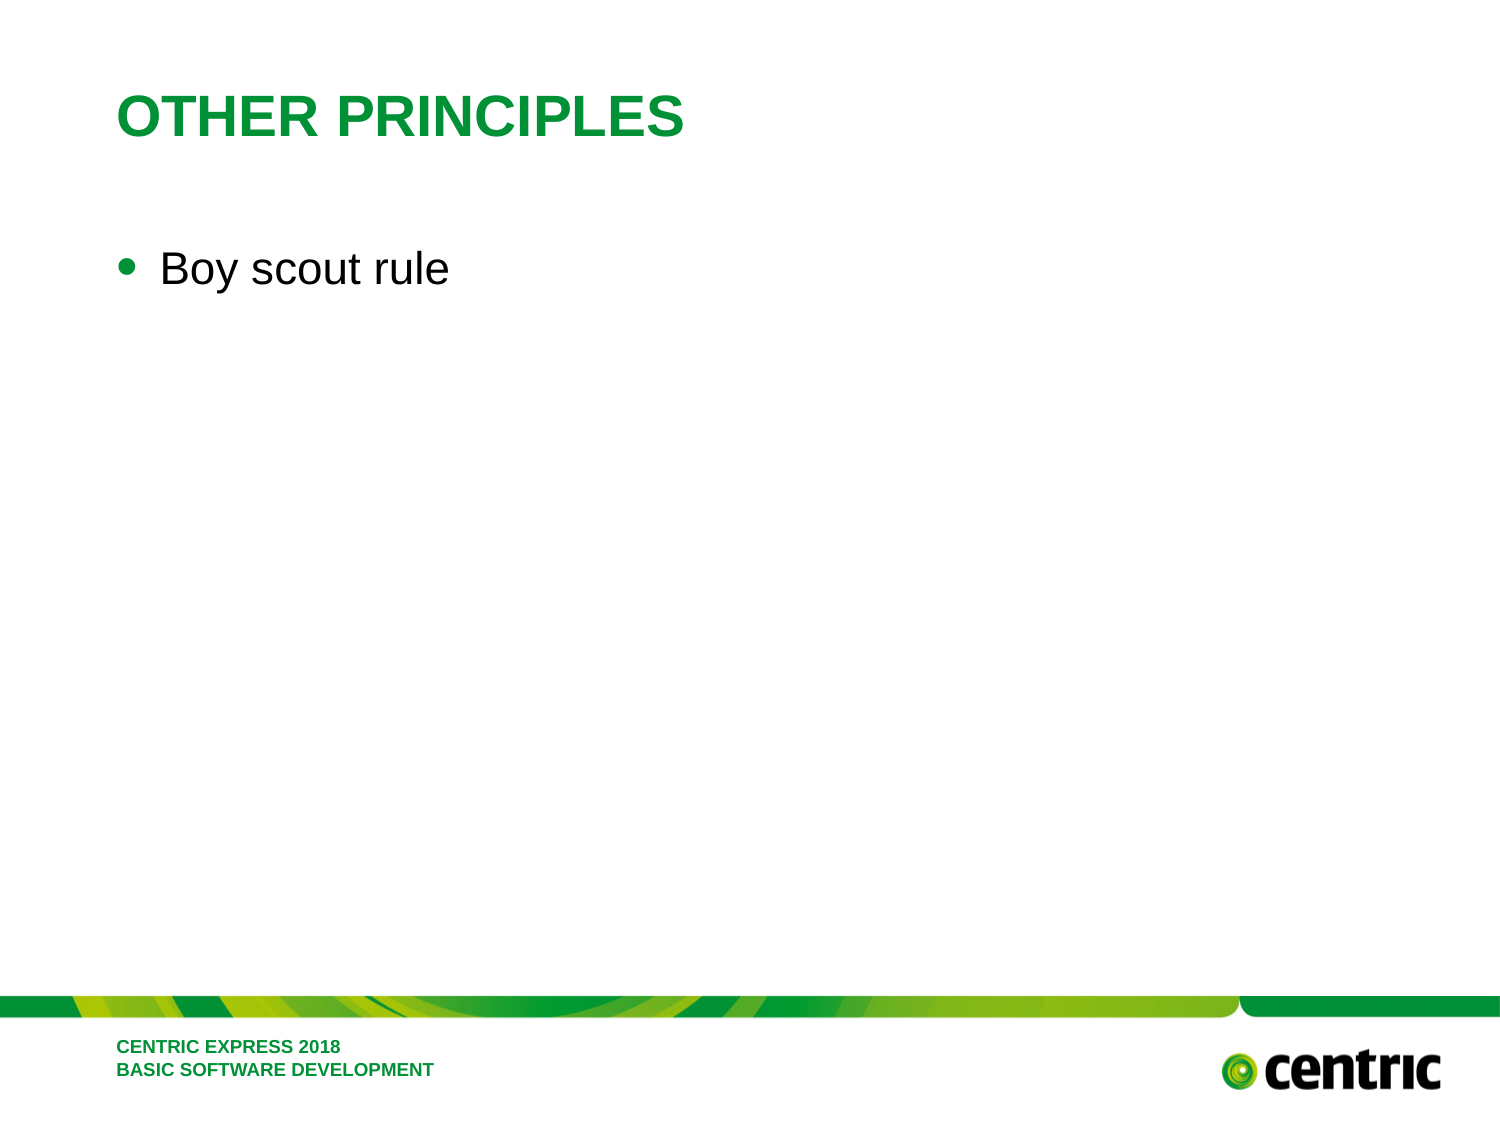

# Other principles
Boy scout rule

CENTRIC EXPRESS 2018                               BASIC SOFTWARE DEVELOPMENT
February 26, 2018